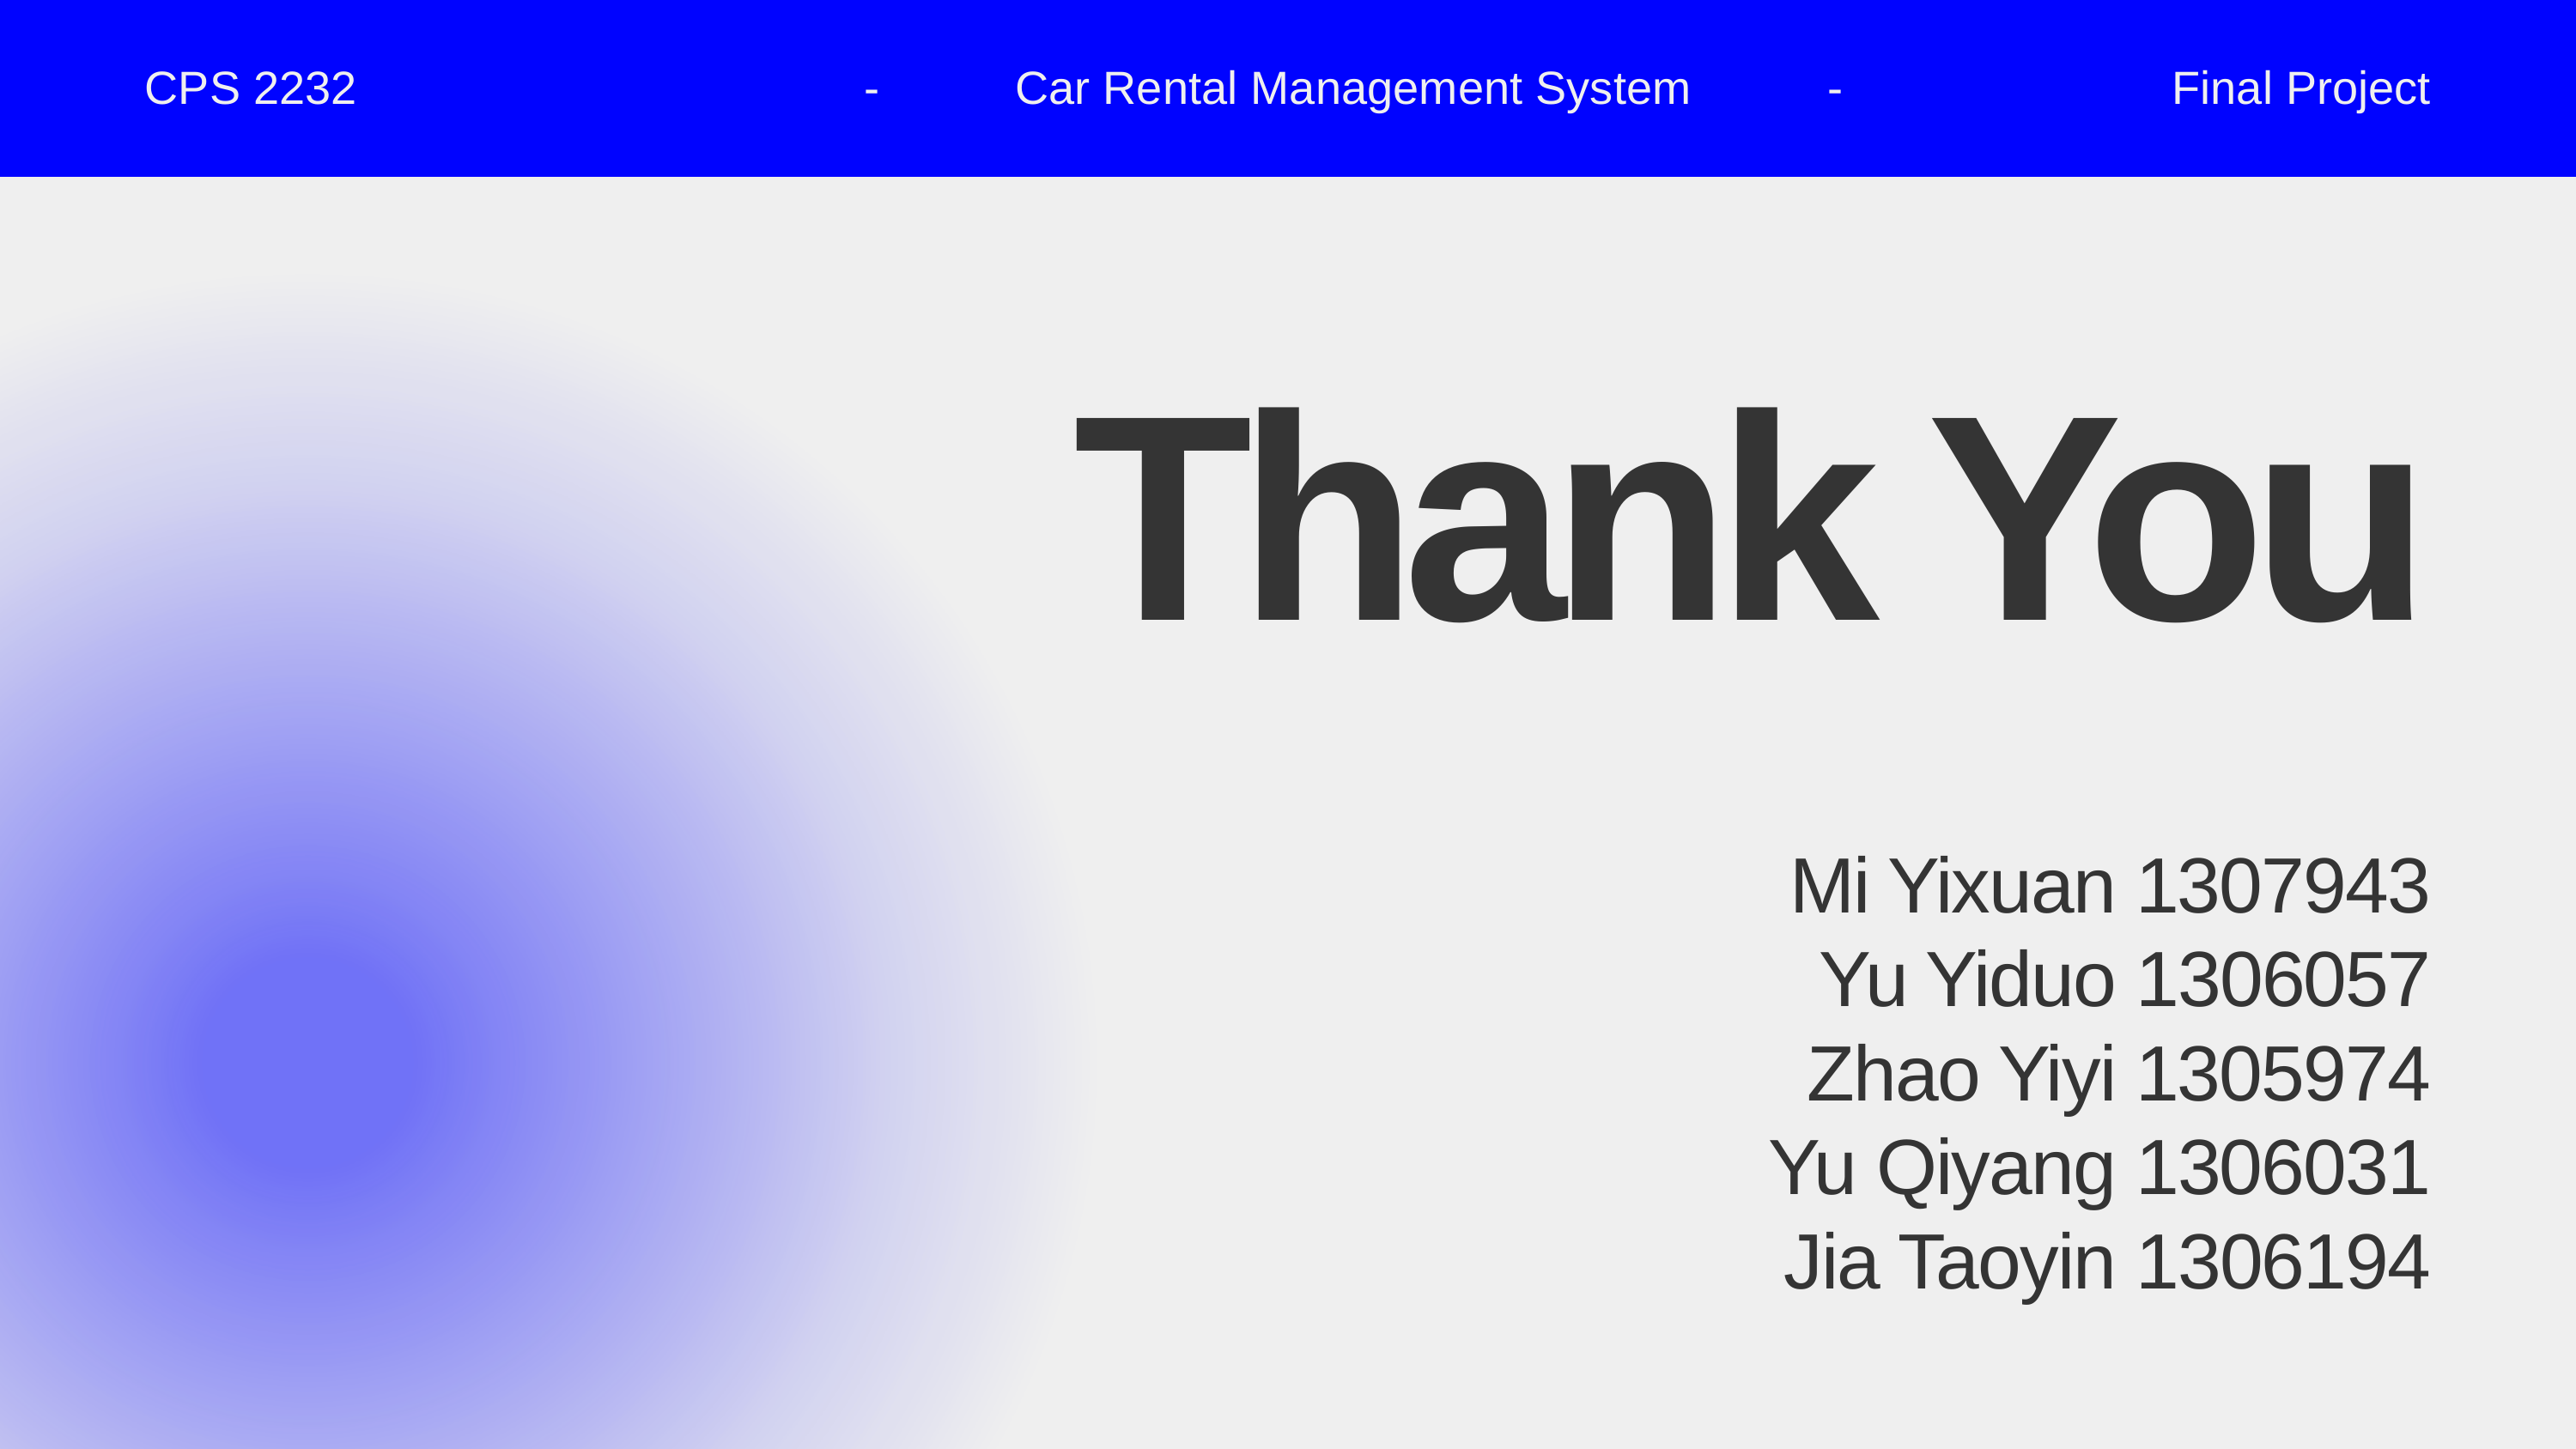

CPS 2232
-
Car Rental Management System
-
Final Project

Thank You
Mi Yixuan 1307943
Yu Yiduo 1306057
Zhao Yiyi 1305974
Yu Qiyang 1306031
Jia Taoyin 1306194